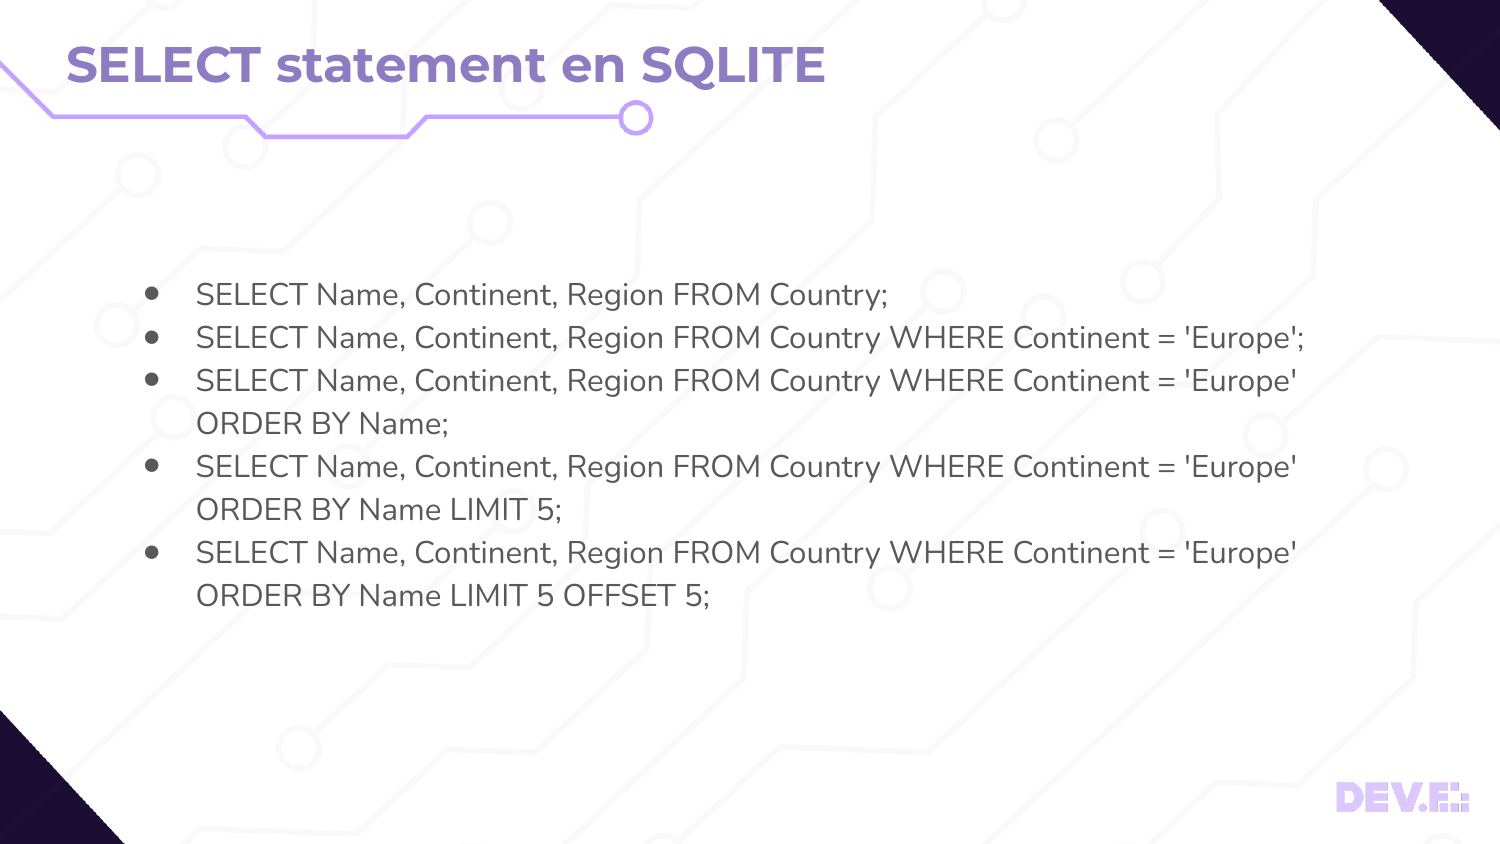

# SELECT statement en SQLITE

SELECT Name, Continent, Region FROM Country;
SELECT Name, Continent, Region FROM Country WHERE Continent = 'Europe';
SELECT Name, Continent, Region FROM Country WHERE Continent = 'Europe' ORDER BY Name;
SELECT Name, Continent, Region FROM Country WHERE Continent = 'Europe' ORDER BY Name LIMIT 5;
SELECT Name, Continent, Region FROM Country WHERE Continent = 'Europe' ORDER BY Name LIMIT 5 OFFSET 5;